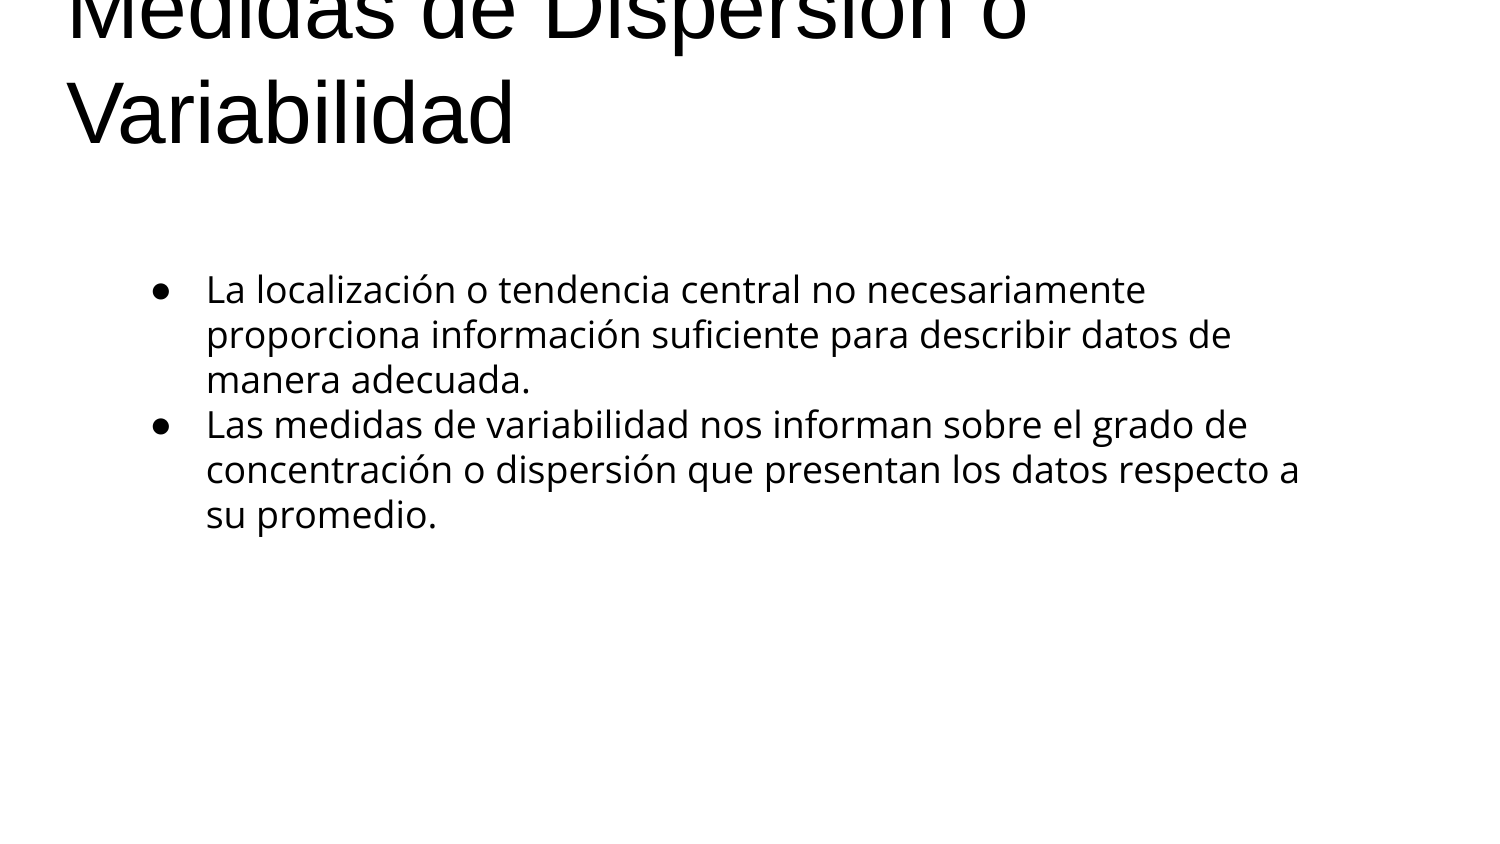

# Medidas de Dispersión o Variabilidad
La localización o tendencia central no necesariamente proporciona información suficiente para describir datos de manera adecuada.
Las medidas de variabilidad nos informan sobre el grado de concentración o dispersión que presentan los datos respecto a su promedio.